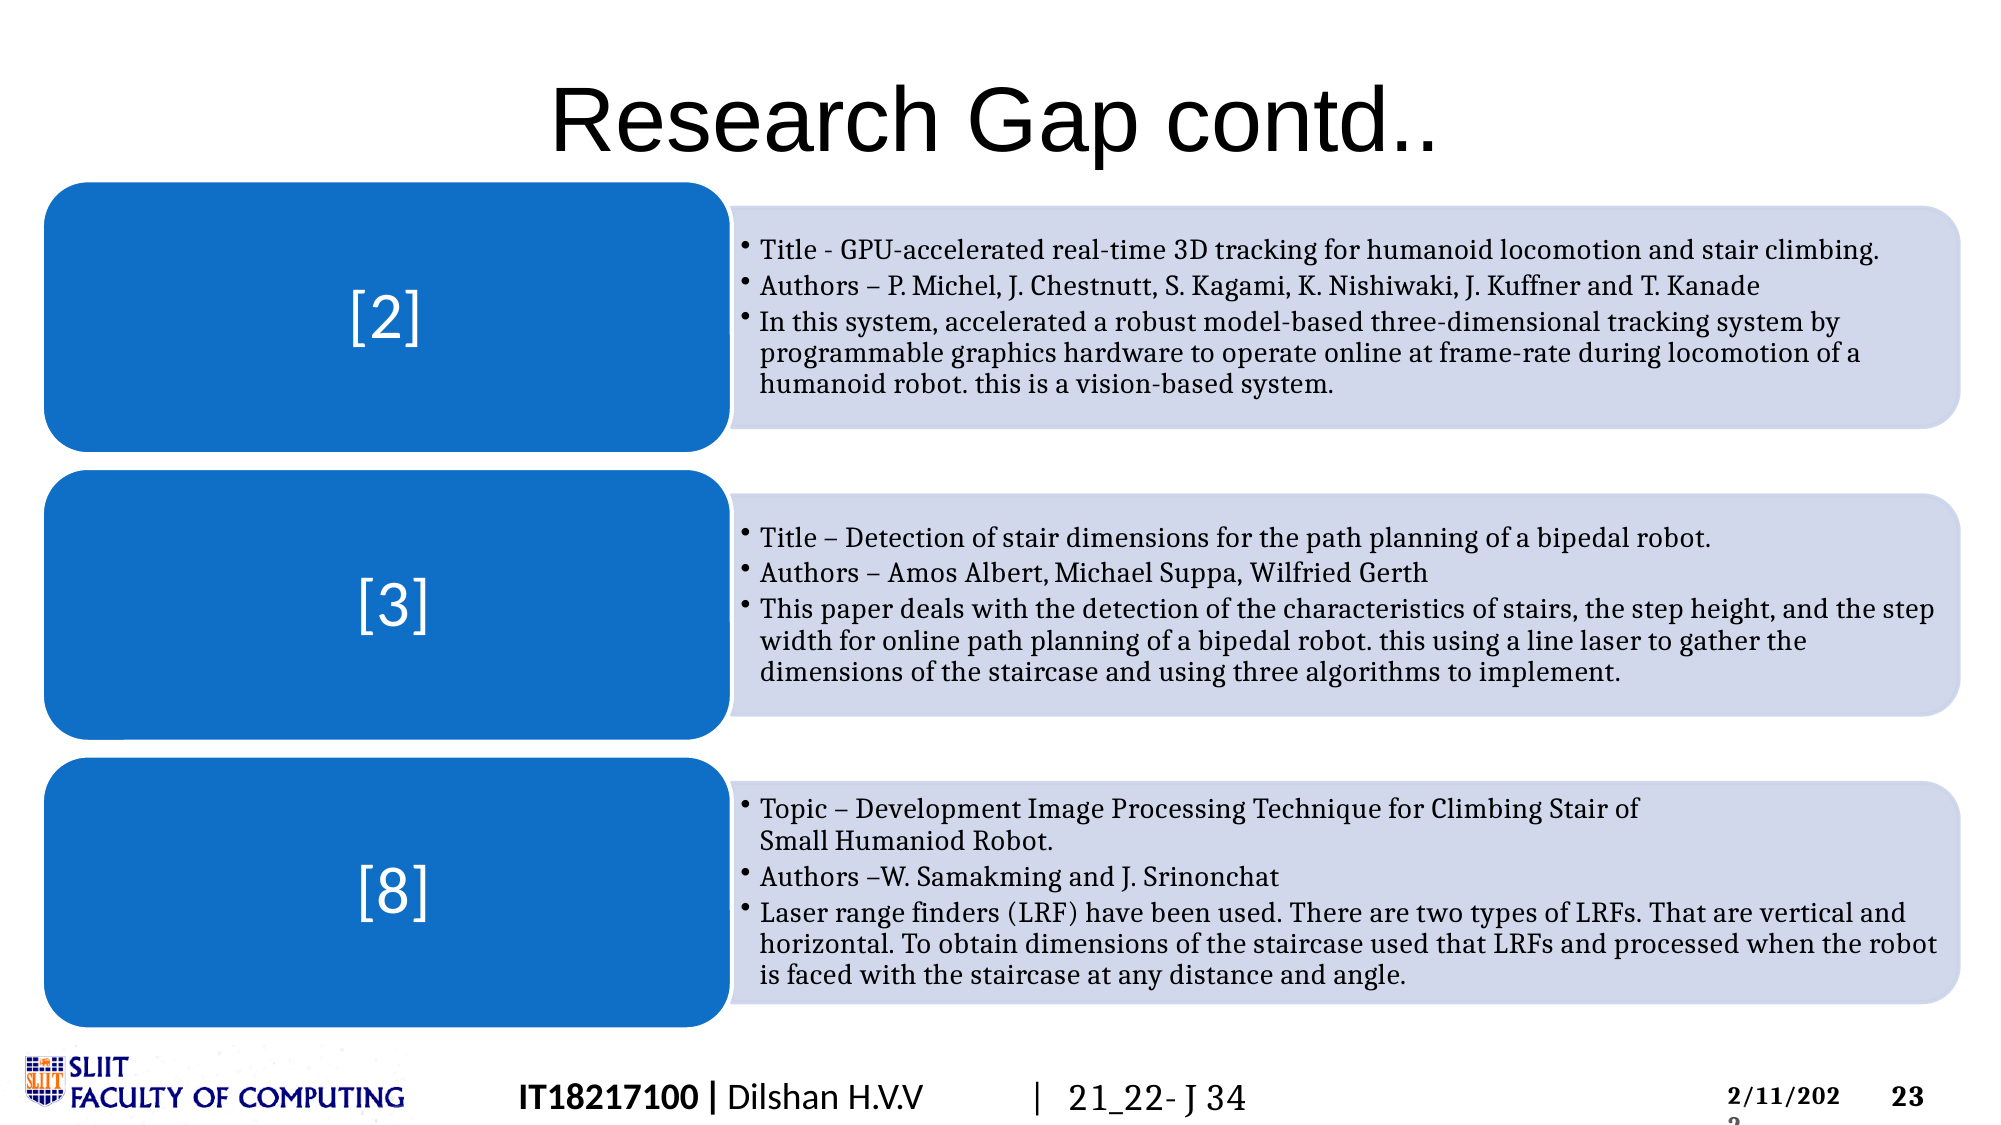

# Research Gap contd..
Title - GPU-accelerated real-time 3D tracking for humanoid locomotion and stair climbing.
Authors – P. Michel, J. Chestnutt, S. Kagami, K. Nishiwaki, J. Kuffner and T. Kanade
In this system, accelerated a robust model-based three-dimensional tracking system by programmable graphics hardware to operate online at frame-rate during locomotion of a humanoid robot. this is a vision-based system.
[2]
Title – Detection of stair dimensions for the path planning of a bipedal robot.
Authors – Amos Albert, Michael Suppa, Wilfried Gerth
This paper deals with the detection of the characteristics of stairs, the step height, and the step width for online path planning of a bipedal robot. this using a line laser to gather the dimensions of the staircase and using three algorithms to implement.
[3]
Topic – Development Image Processing Technique for Climbing Stair of Small Humaniod Robot.
Authors –W. Samakming and J. Srinonchat
Laser range finders (LRF) have been used. There are two types of LRFs. That are vertical and horizontal. To obtain dimensions of the staircase used that LRFs and processed when the robot is faced with the staircase at any distance and angle.
[8]
IT18217100 | Dilshan H.V.V